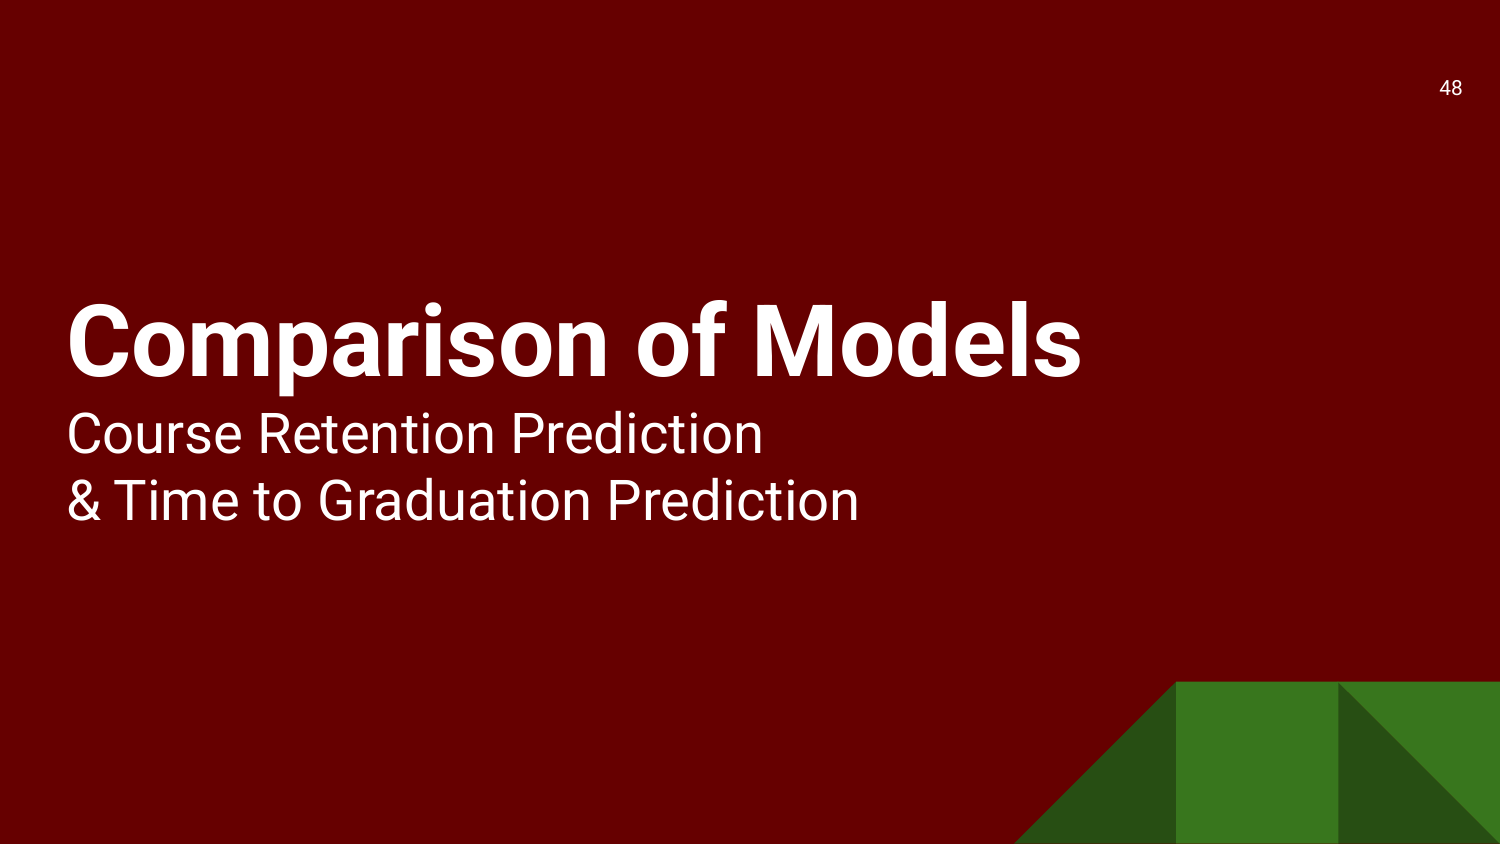

48
# Comparison of Models
Course Retention Prediction
& Time to Graduation Prediction